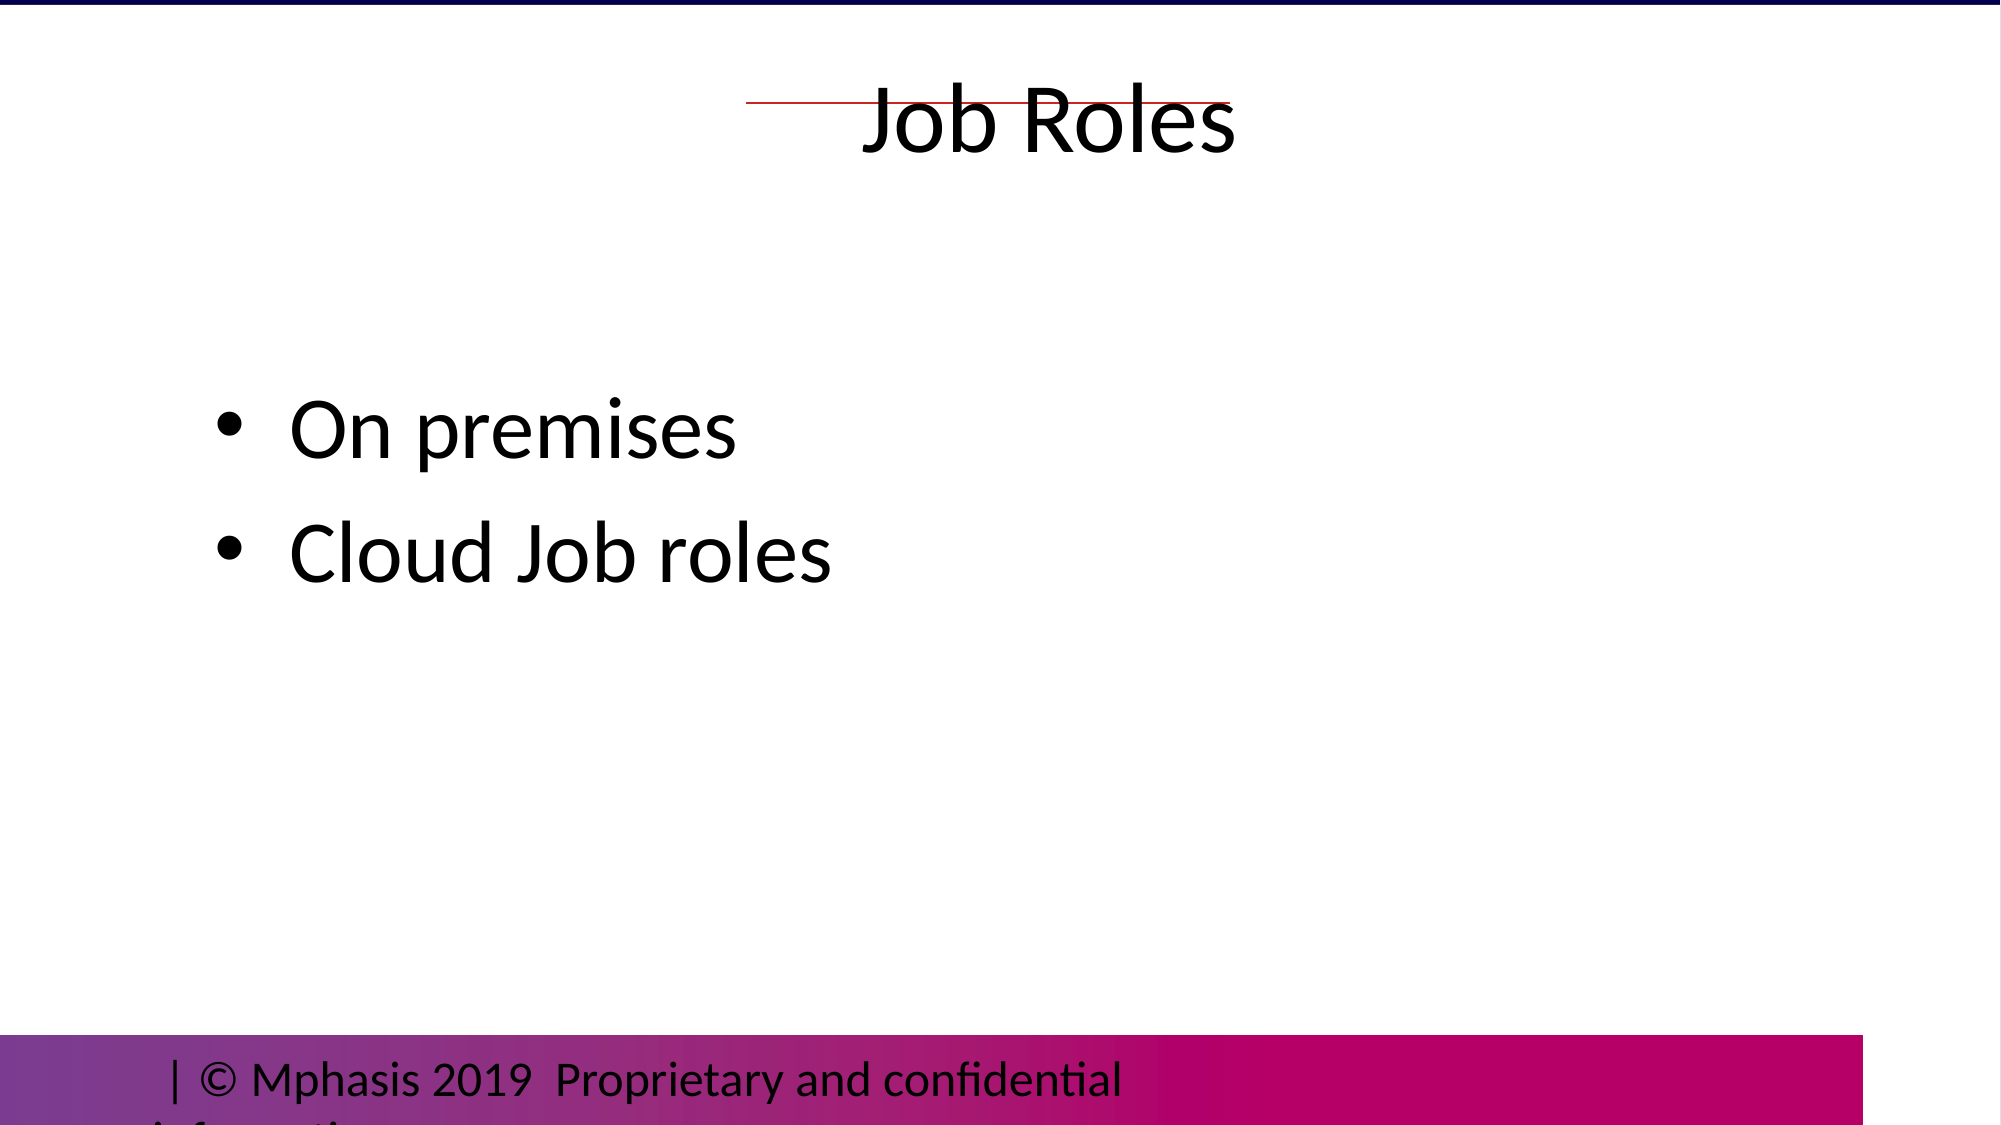

Job Roles
On premises
Cloud Job roles
 | © Mphasis 2019  Proprietary and confidential information
41